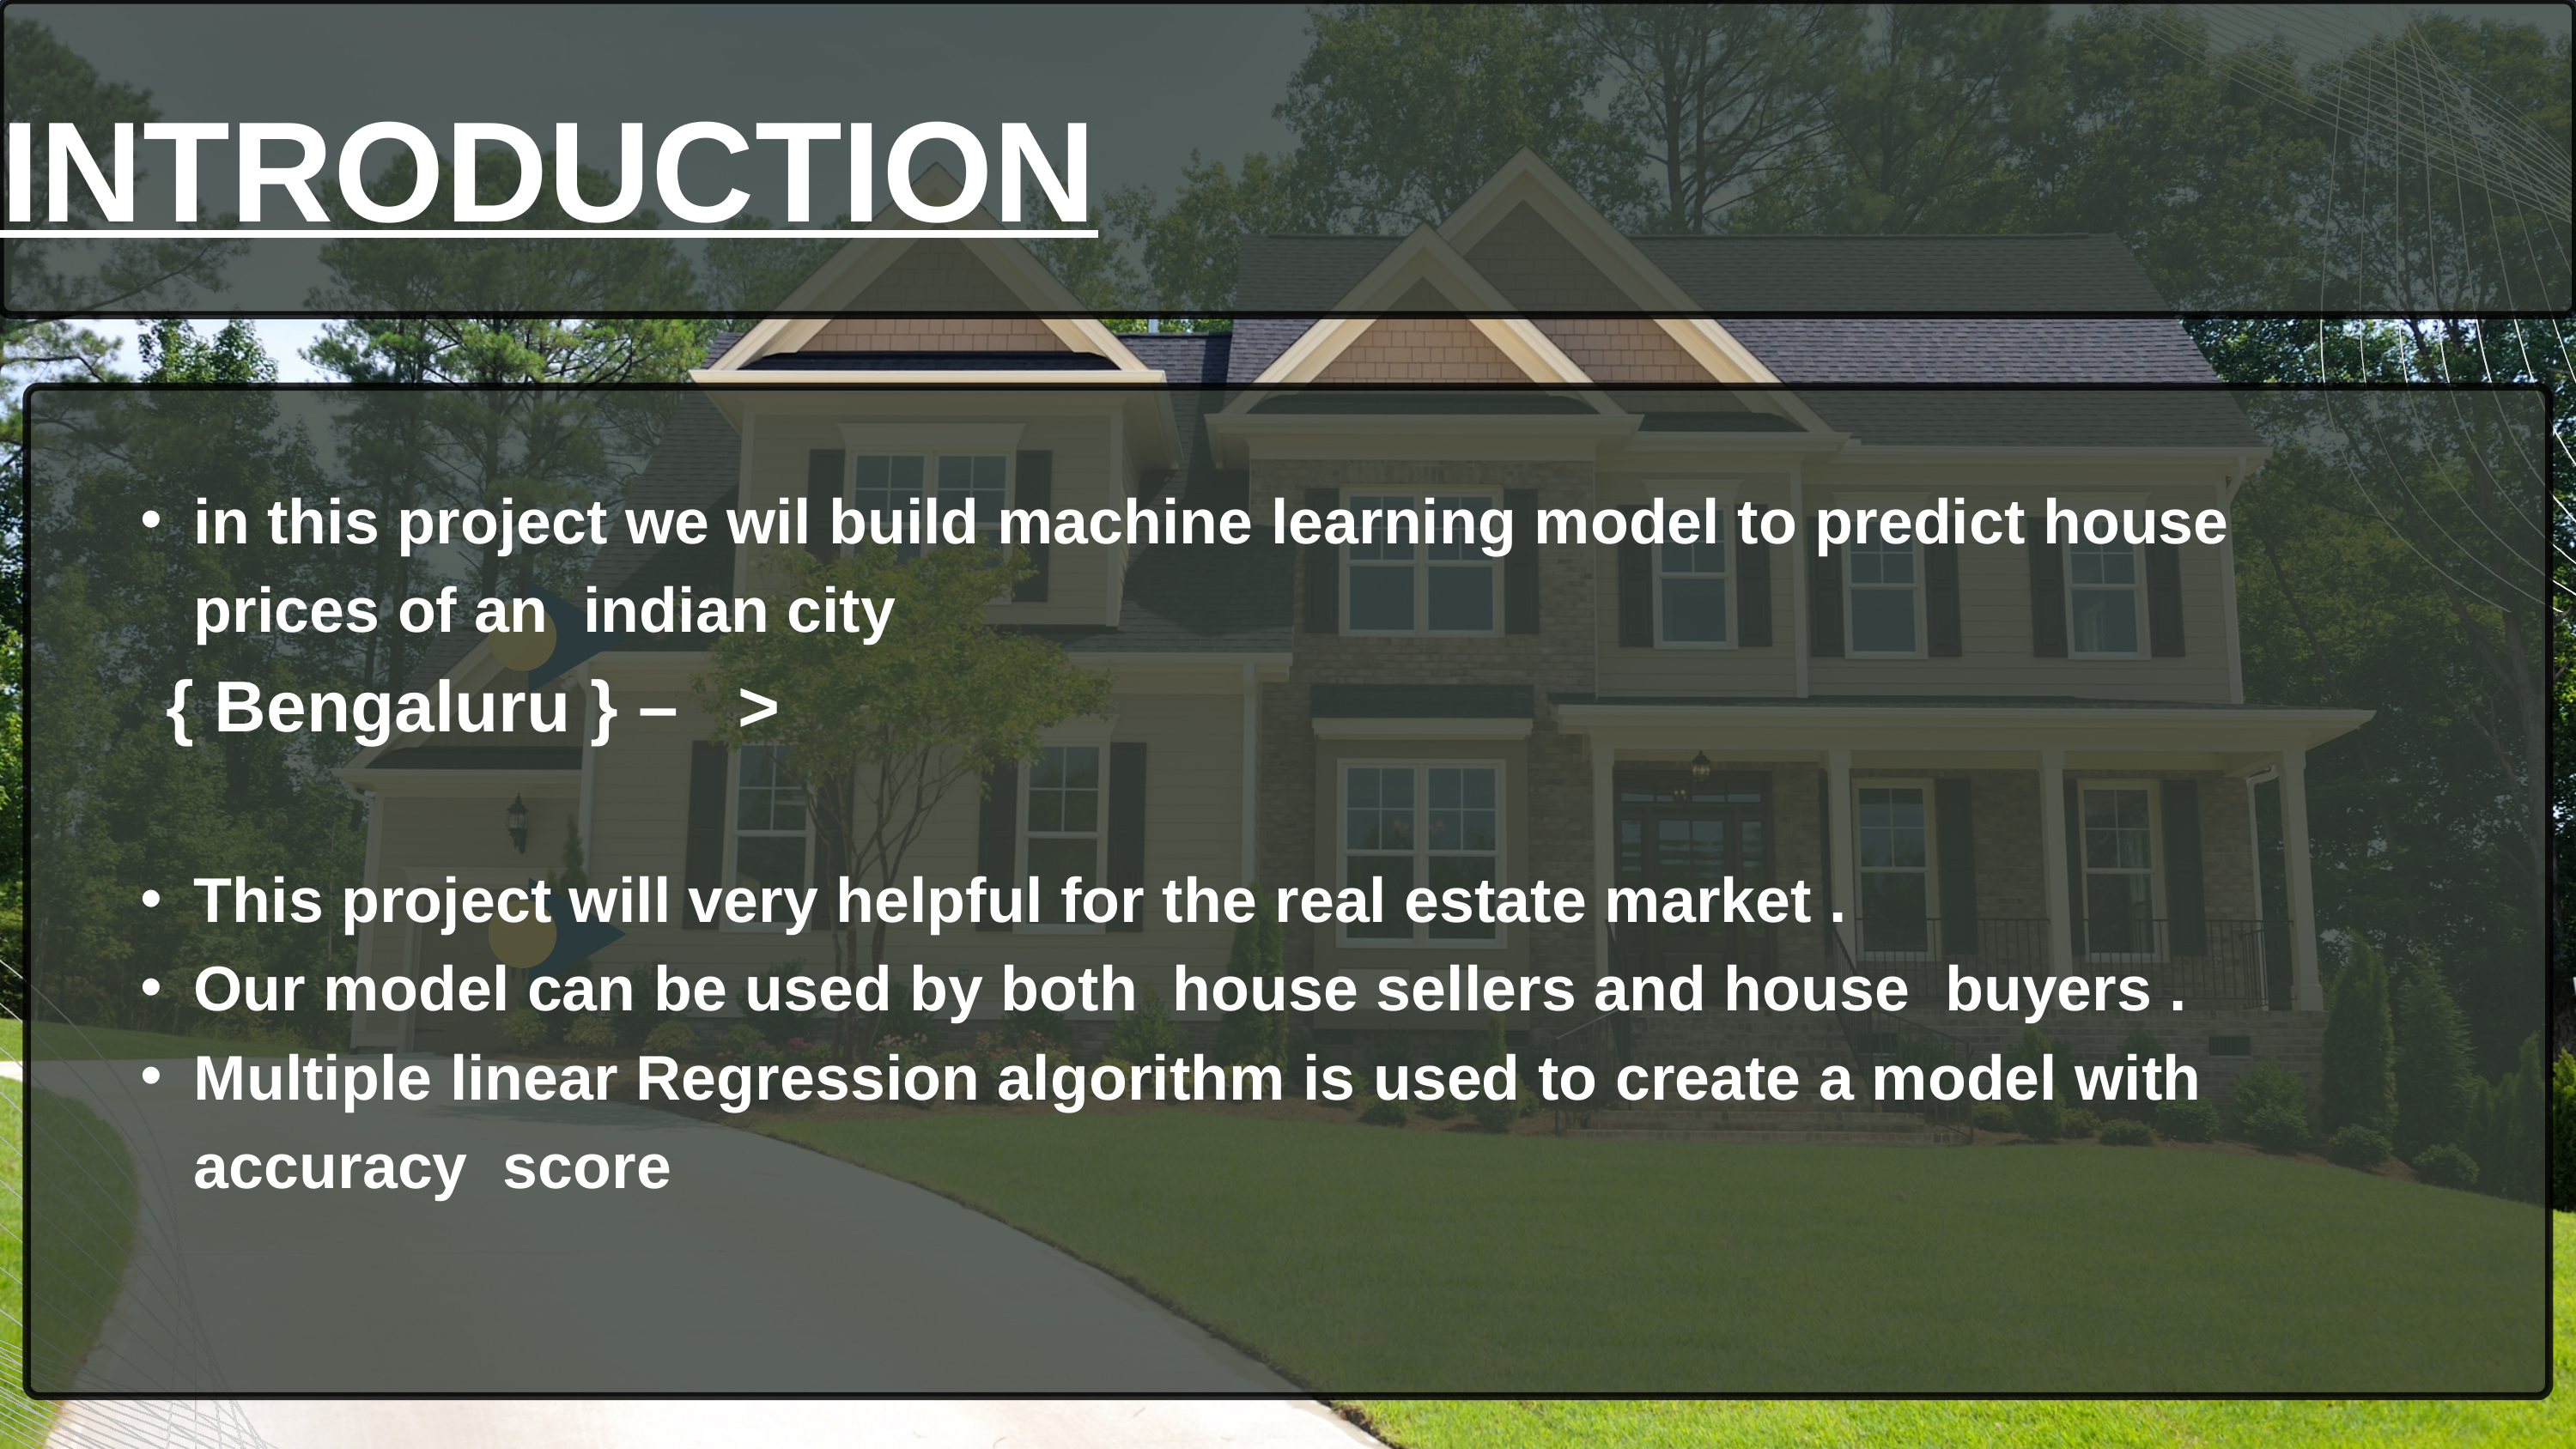

INTRODUCTION

in this project we wil build machine learning model to predict house prices of an  indian city
    { Bengaluru } –   >

This project will very helpful for the real estate market .
Our model can be used by both  house sellers and house  buyers .
Multiple linear Regression algorithm is used to create a model with accuracy  score